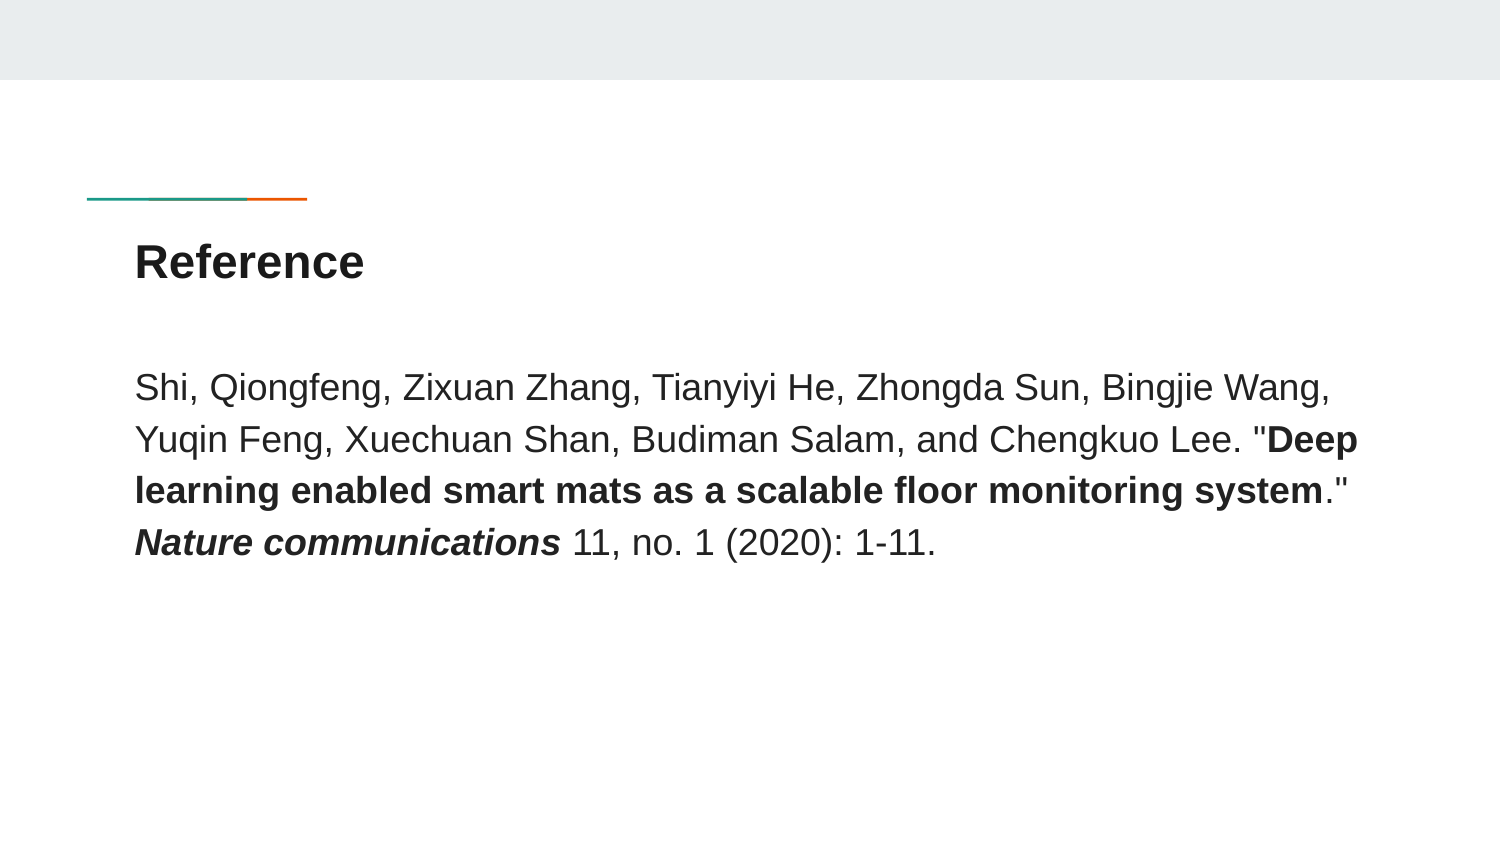

# Reference
Shi, Qiongfeng, Zixuan Zhang, Tianyiyi He, Zhongda Sun, Bingjie Wang, Yuqin Feng, Xuechuan Shan, Budiman Salam, and Chengkuo Lee. "Deep learning enabled smart mats as a scalable floor monitoring system." Nature communications 11, no. 1 (2020): 1-11.